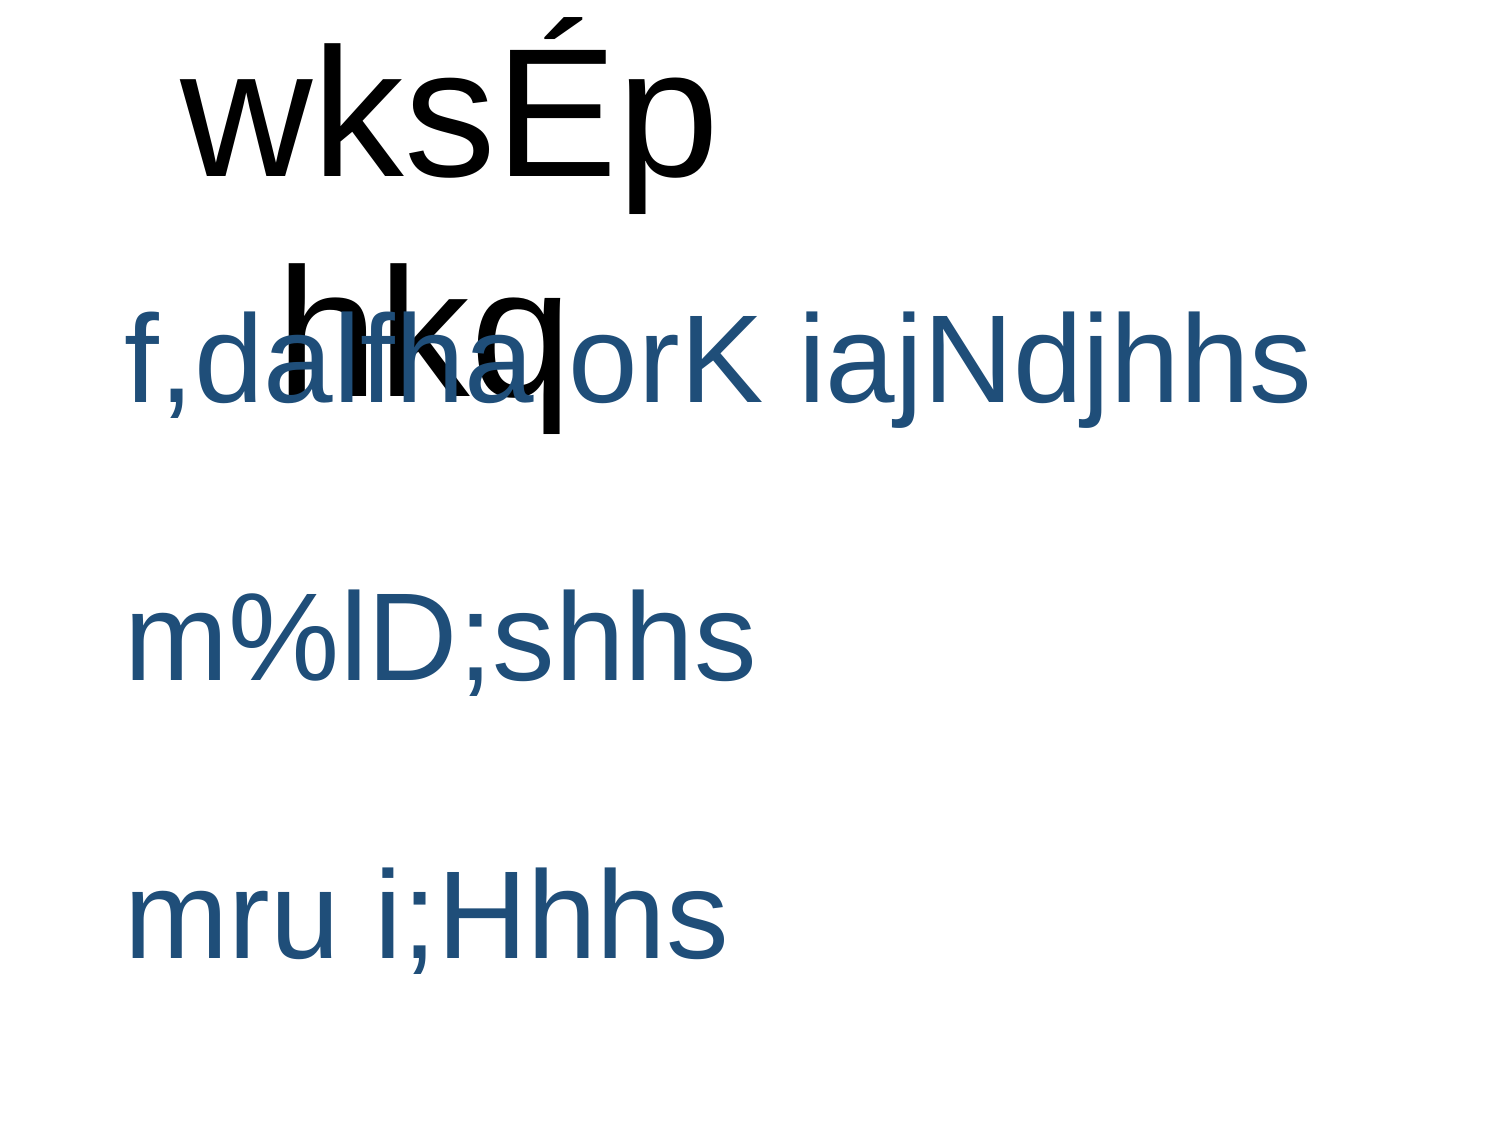

wksÉp hkq
f,dalfha orK iajNdjhhs
m%lD;shhs
mru i;Hhhs